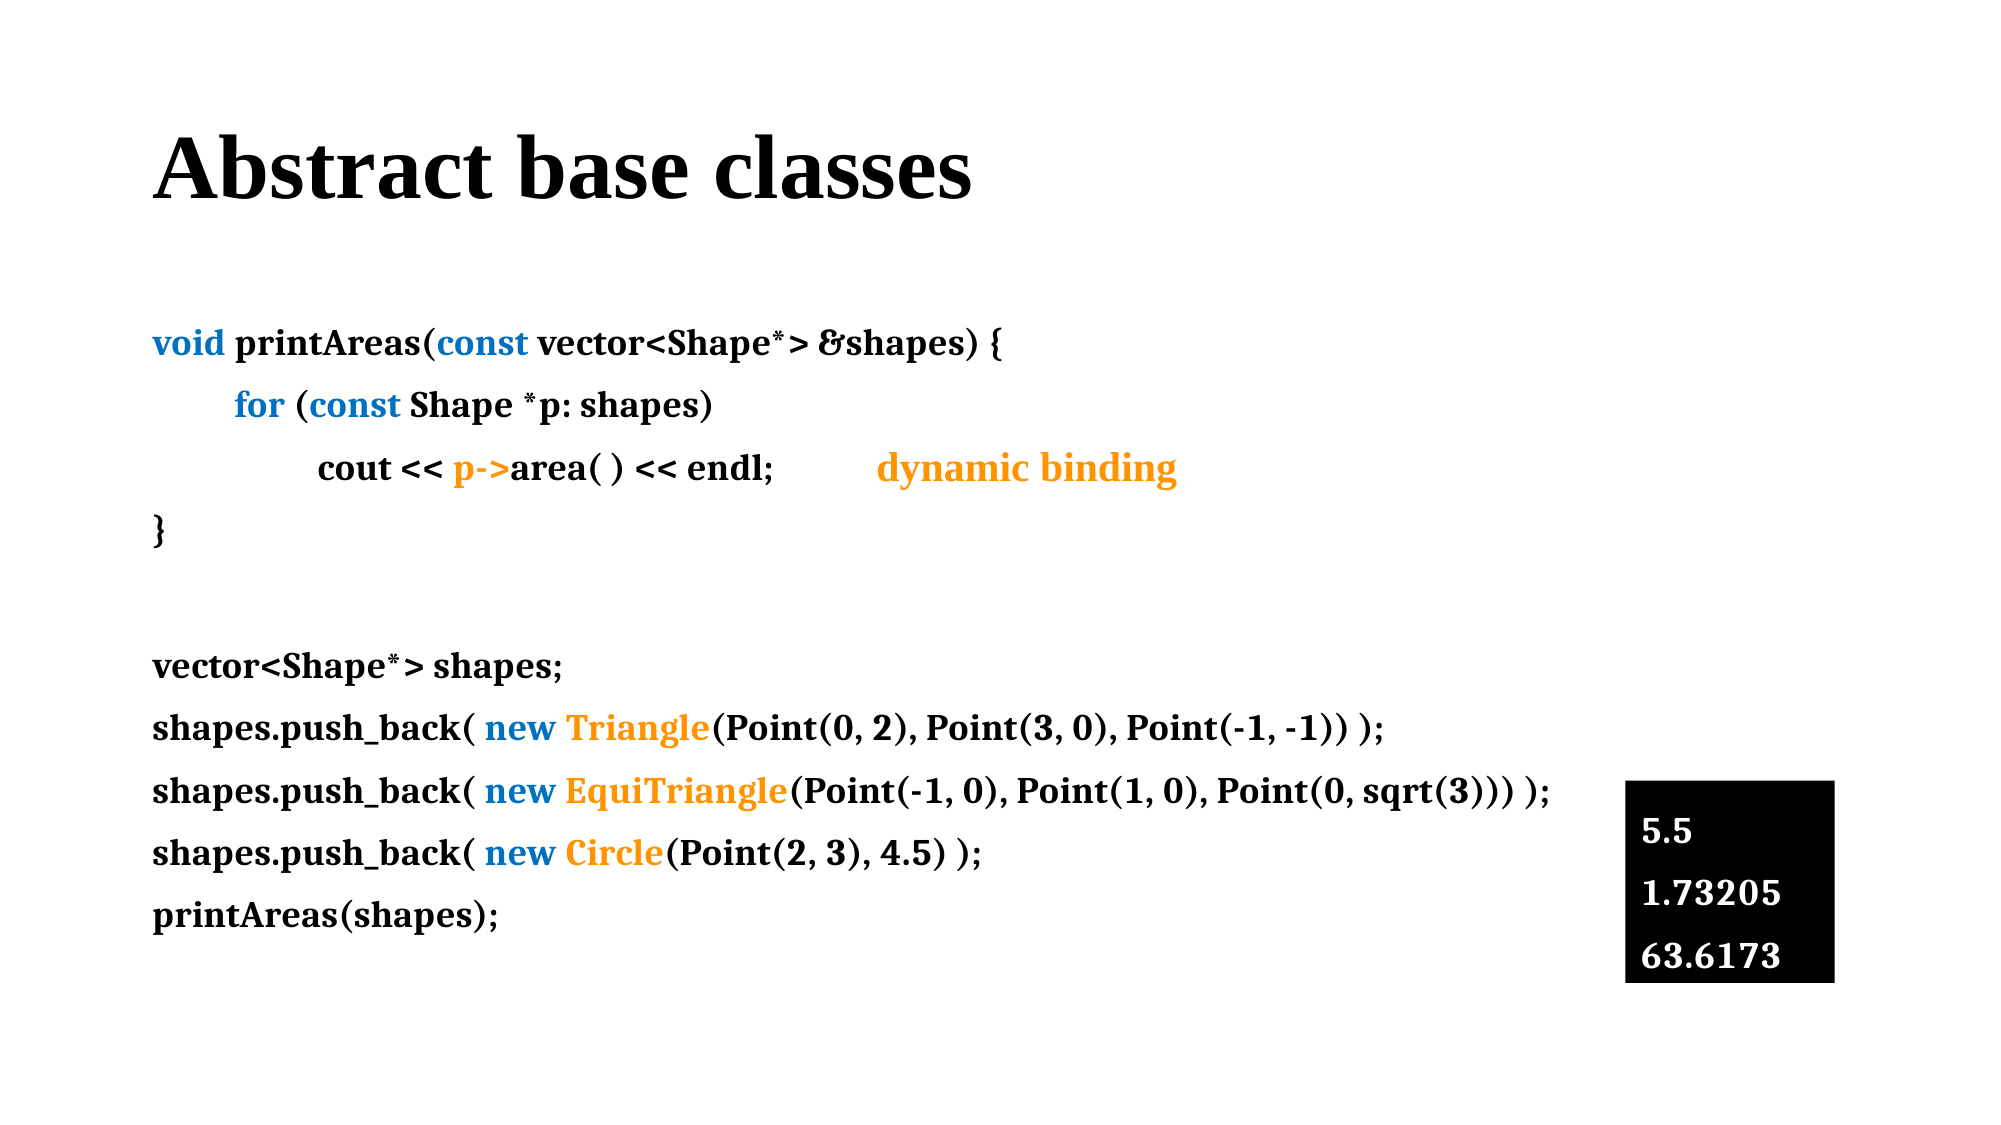

# Abstract base classes
void printAreas(const vector<Shape*> &shapes) {
          for (const Shape *p: shapes)
                    cout << p->area( ) << endl;
}
dynamic binding
vector<Shape*> shapes;
shapes.push_back( new Triangle(Point(0, 2), Point(3, 0), Point(-1, -1)) );
shapes.push_back( new EquiTriangle(Point(-1, 0), Point(1, 0), Point(0, sqrt(3))) );
shapes.push_back( new Circle(Point(2, 3), 4.5) );
printAreas(shapes);
5.5
1.73205
63.6173